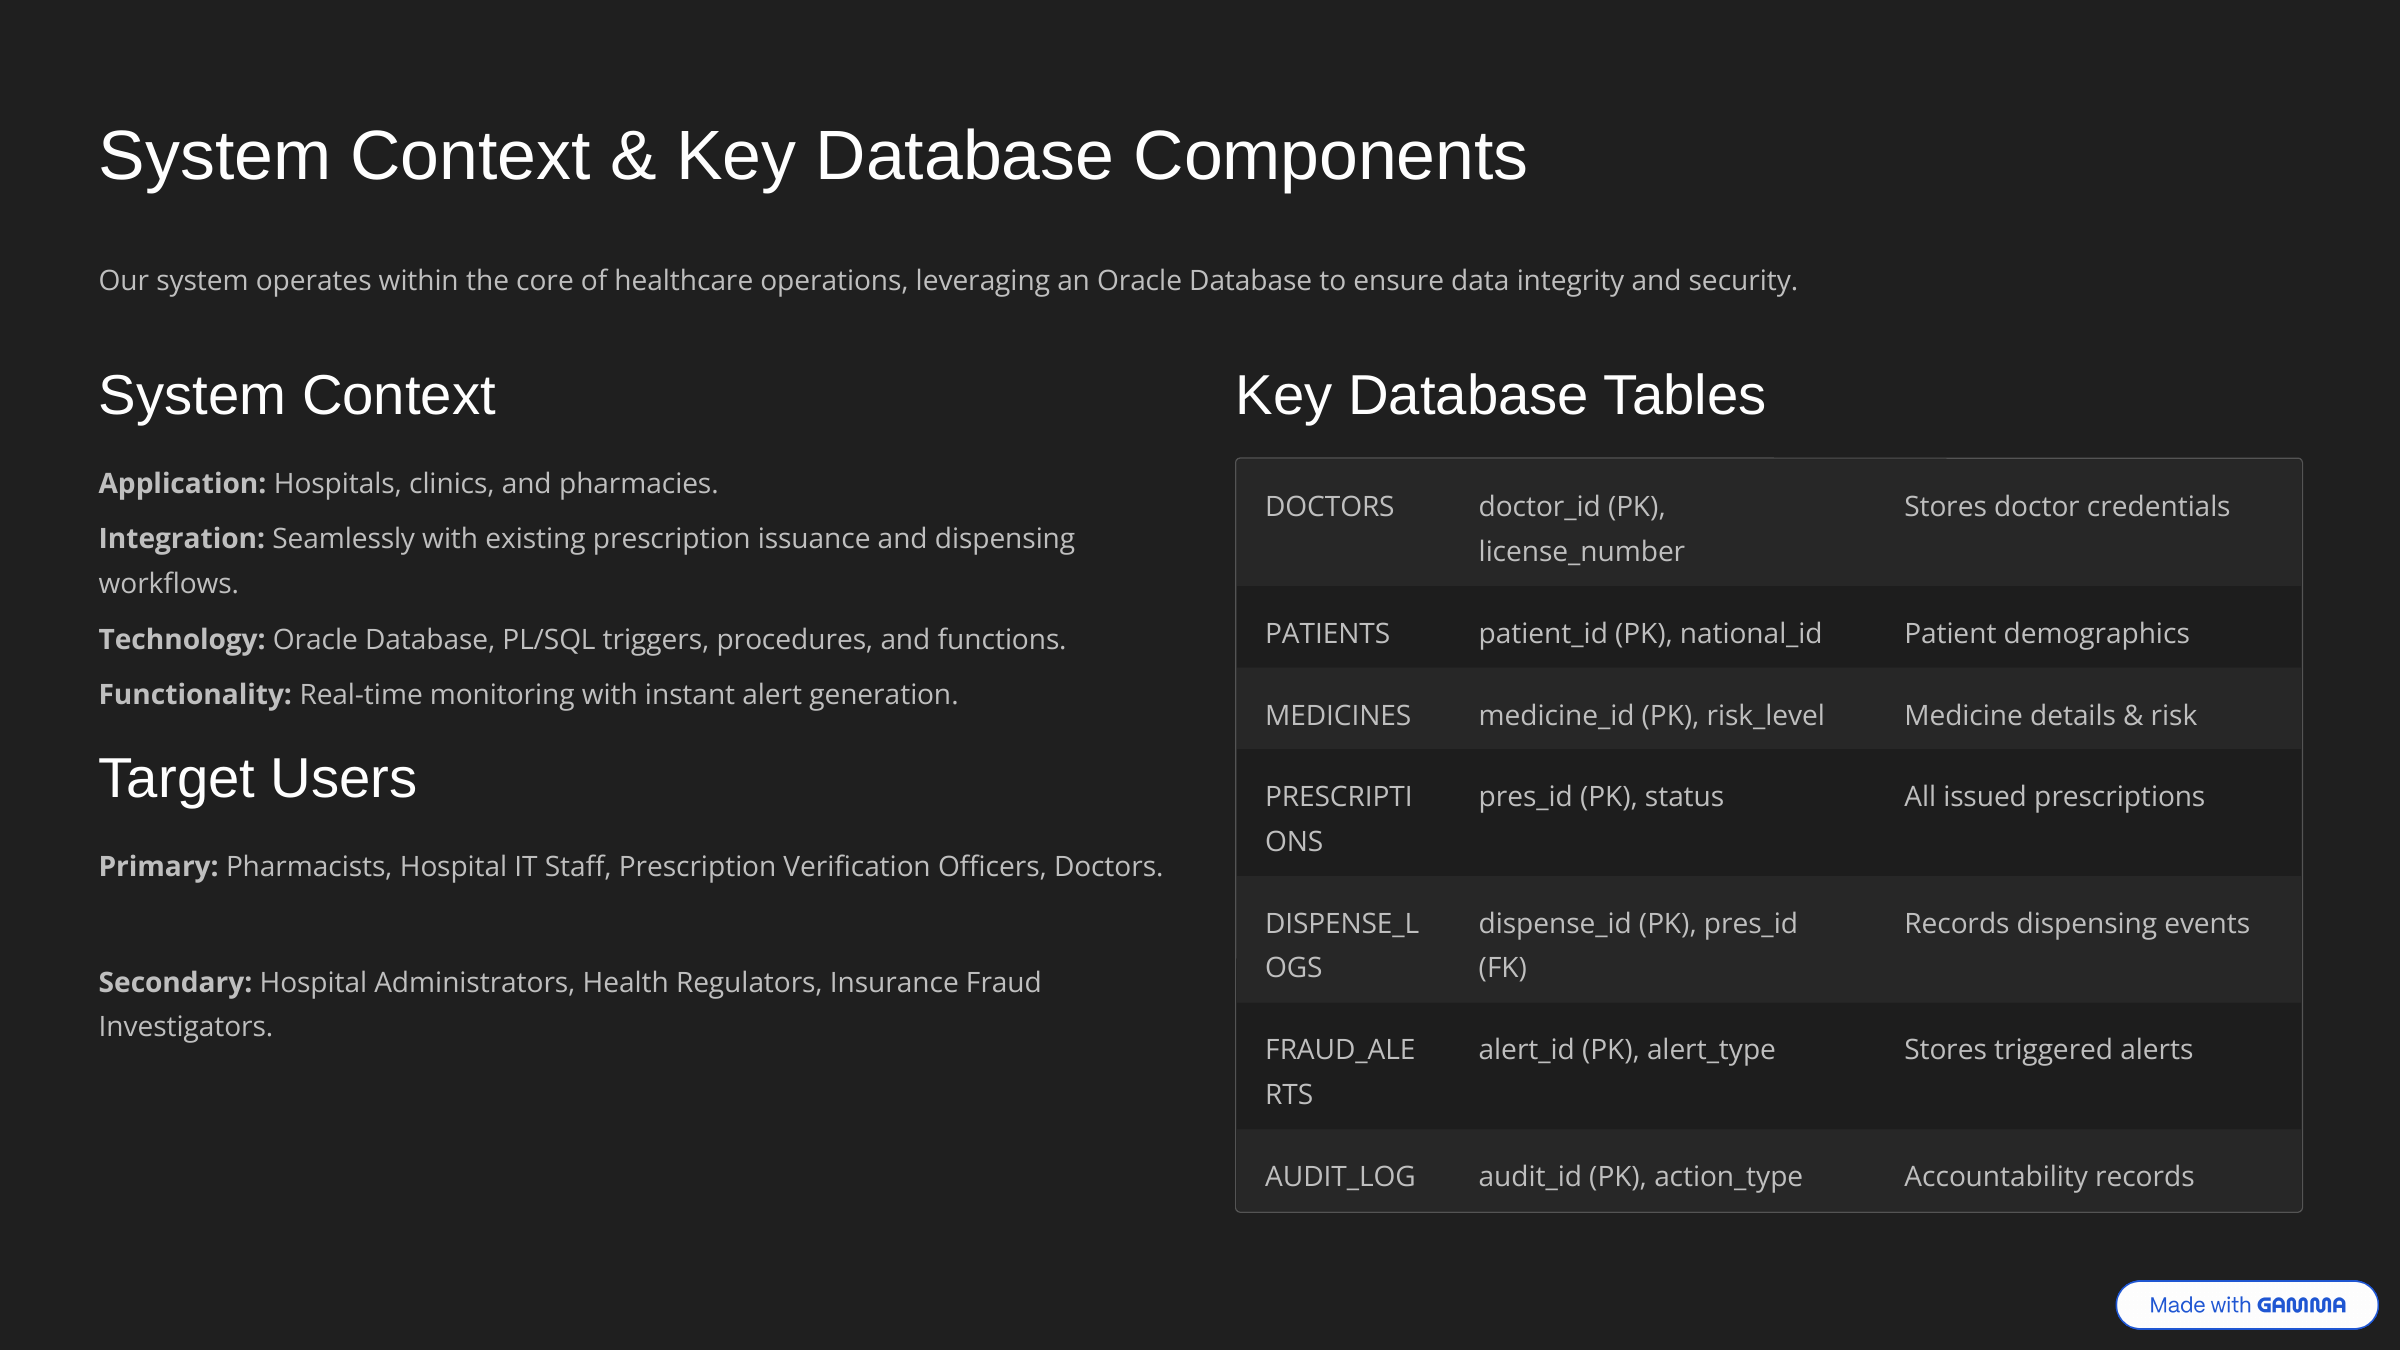

System Context & Key Database Components
Our system operates within the core of healthcare operations, leveraging an Oracle Database to ensure data integrity and security.
System Context
Key Database Tables
Application: Hospitals, clinics, and pharmacies.

DOCTORS
doctor_id (PK), license_number
Stores doctor credentials
Integration: Seamlessly with existing prescription issuance and dispensing workflows.

PATIENTS
patient_id (PK), national_id
Patient demographics
Technology: Oracle Database, PL/SQL triggers, procedures, and functions.
Functionality: Real-time monitoring with instant alert generation.

MEDICINES
medicine_id (PK), risk_level
Medicine details & risk
Target Users

PRESCRIPTIONS
pres_id (PK), status
All issued prescriptions
Primary: Pharmacists, Hospital IT Staff, Prescription Verification Officers, Doctors.

DISPENSE_LOGS
dispense_id (PK), pres_id (FK)
Records dispensing events
Secondary: Hospital Administrators, Health Regulators, Insurance Fraud Investigators.

FRAUD_ALERTS
alert_id (PK), alert_type
Stores triggered alerts

AUDIT_LOG
audit_id (PK), action_type
Accountability records